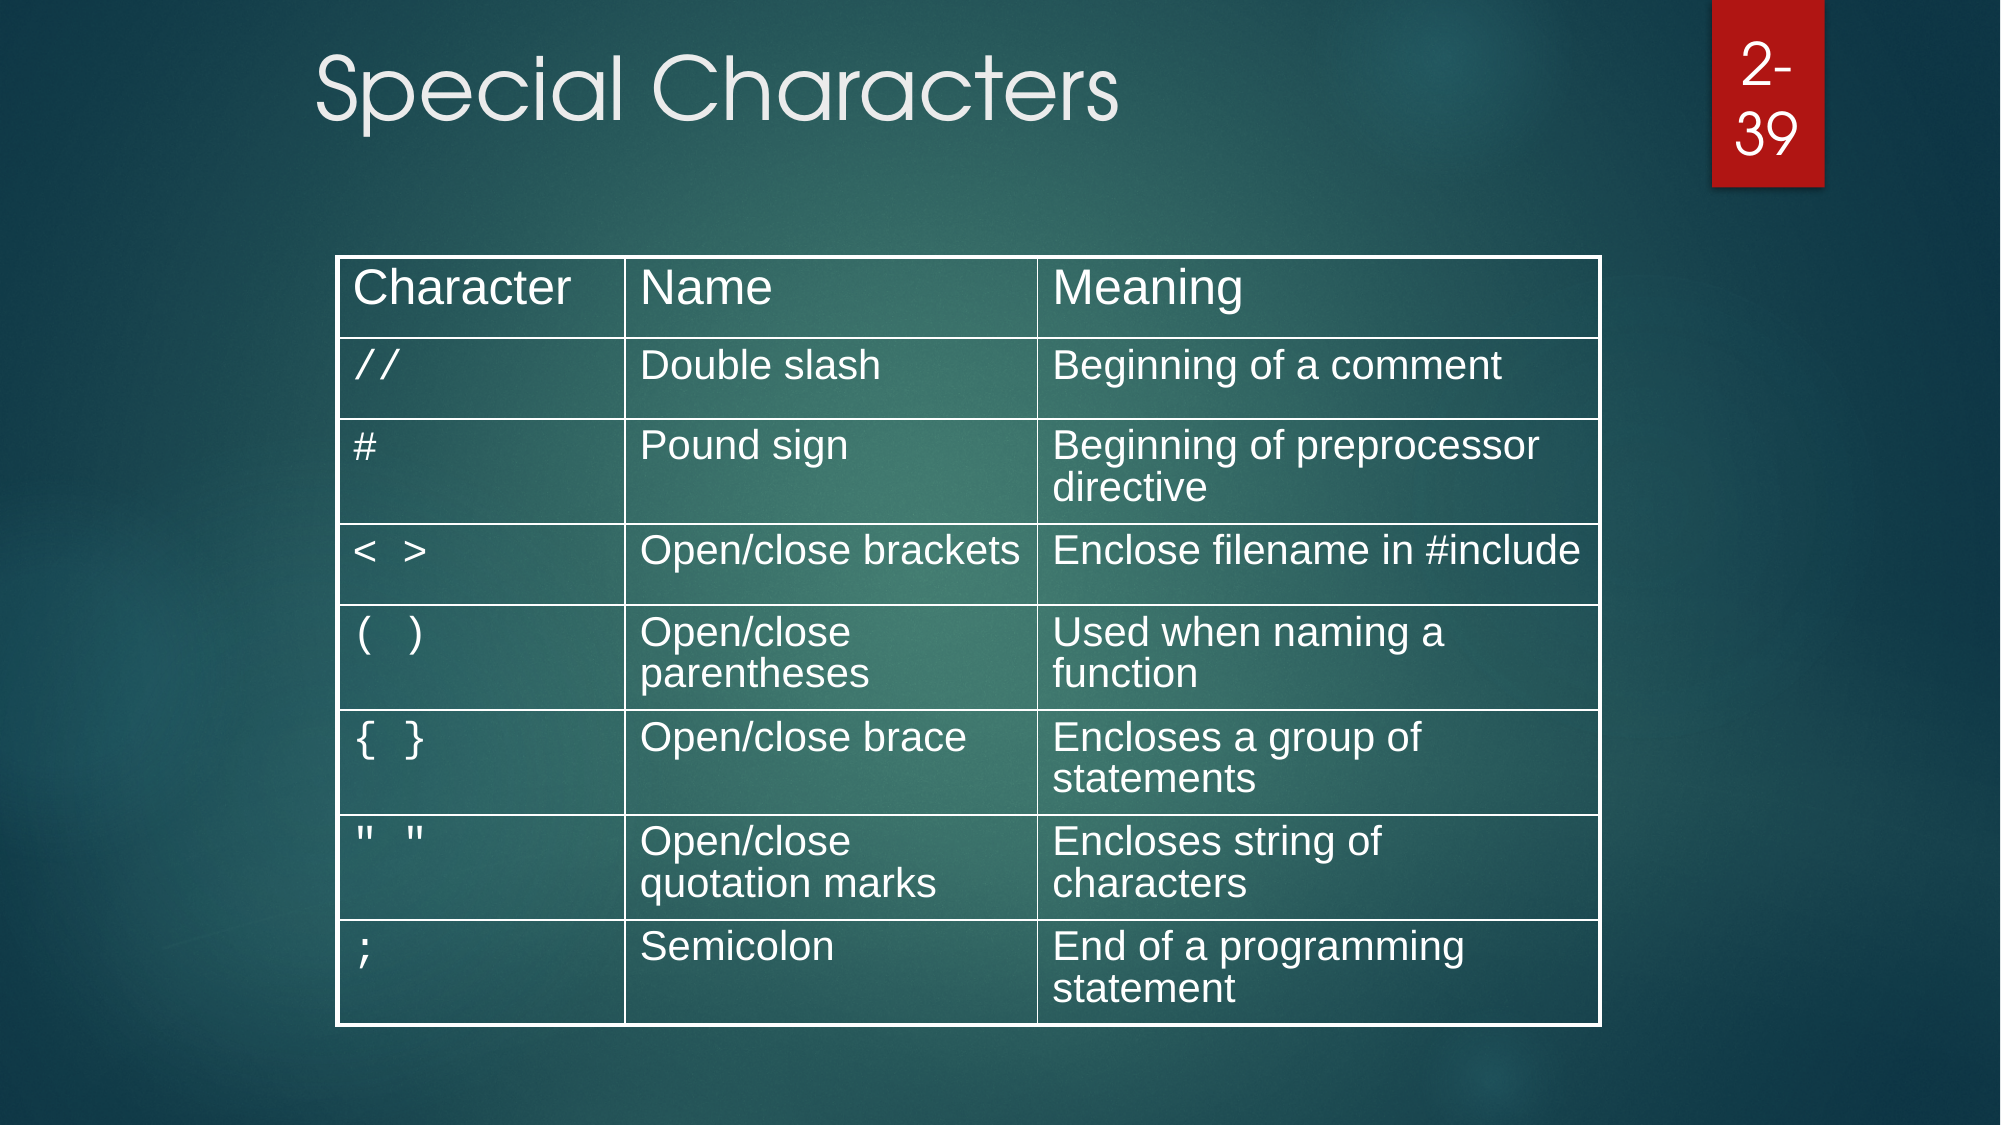

# Special Characters
2-39
| Character | Name | Meaning |
| --- | --- | --- |
| // | Double slash | Beginning of a comment |
| # | Pound sign | Beginning of preprocessor directive |
| < > | Open/close brackets | Enclose filename in #include |
| ( ) | Open/close parentheses | Used when naming a function |
| { } | Open/close brace | Encloses a group of statements |
| " " | Open/close quotation marks | Encloses string of characters |
| ; | Semicolon | End of a programming statement |